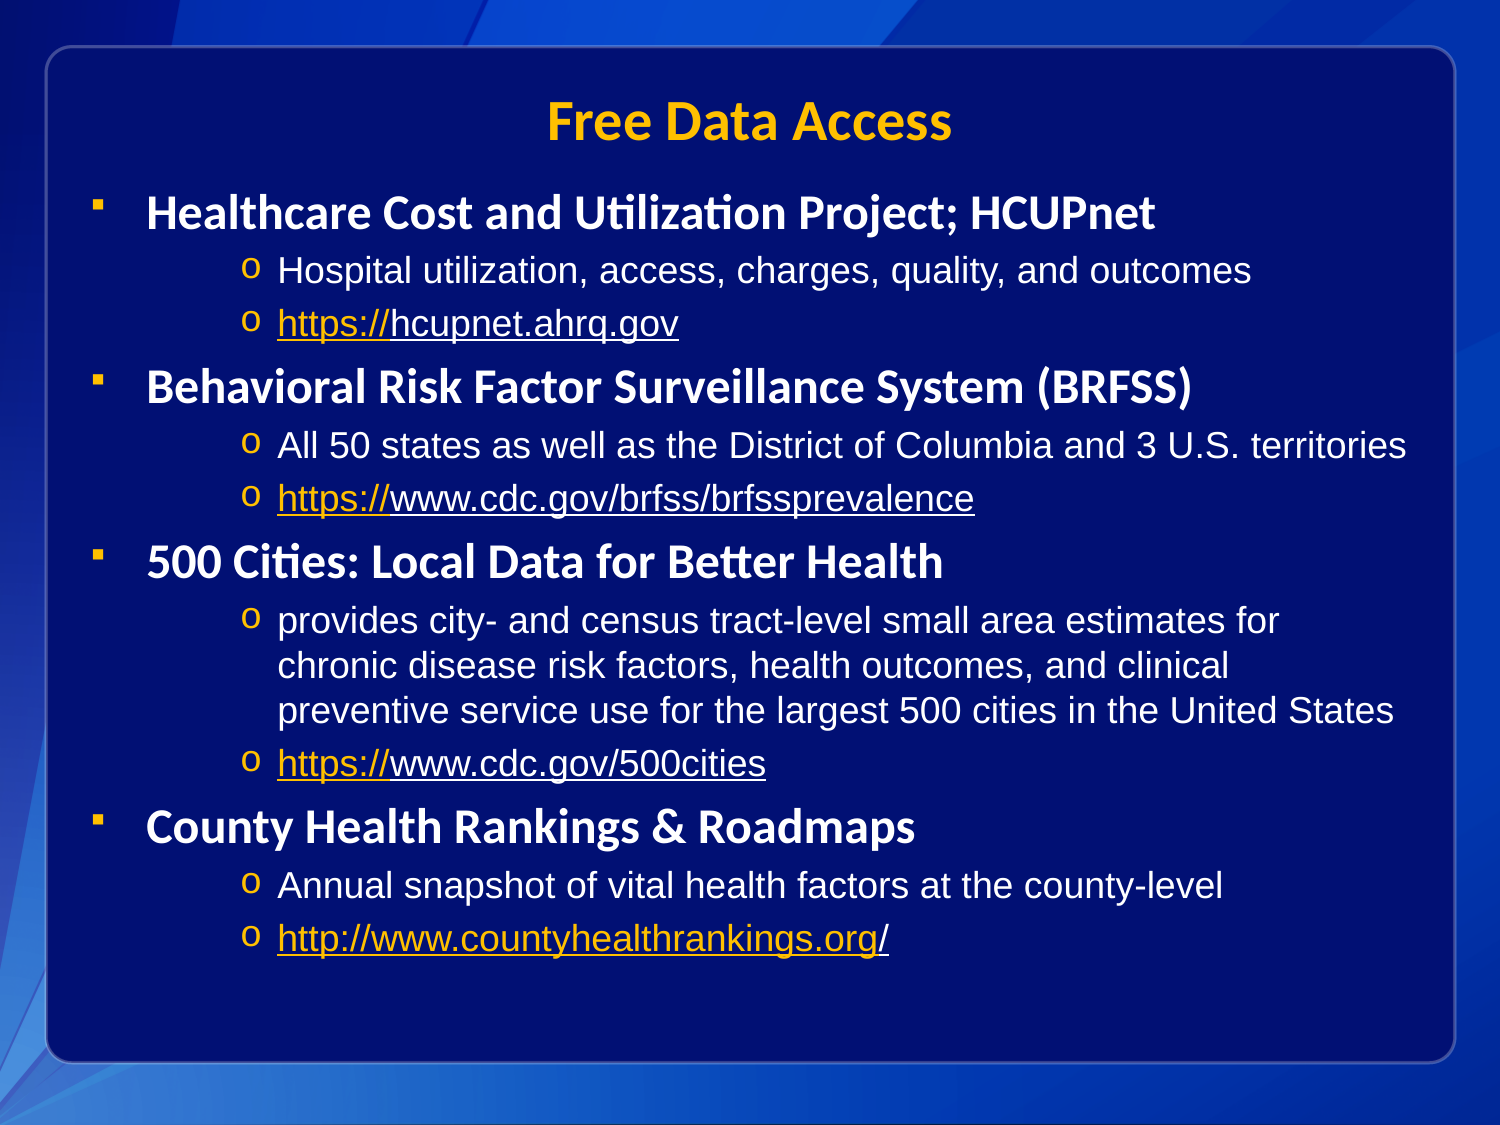

# Free Data Access
Healthcare Cost and Utilization Project; HCUPnet
Hospital utilization, access, charges, quality, and outcomes
https://hcupnet.ahrq.gov
Behavioral Risk Factor Surveillance System (BRFSS)
All 50 states as well as the District of Columbia and 3 U.S. territories
https://www.cdc.gov/brfss/brfssprevalence
500 Cities: Local Data for Better Health
provides city- and census tract-level small area estimates for chronic disease risk factors, health outcomes, and clinical preventive service use for the largest 500 cities in the United States
https://www.cdc.gov/500cities
County Health Rankings & Roadmaps
Annual snapshot of vital health factors at the county-level
http://www.countyhealthrankings.org/